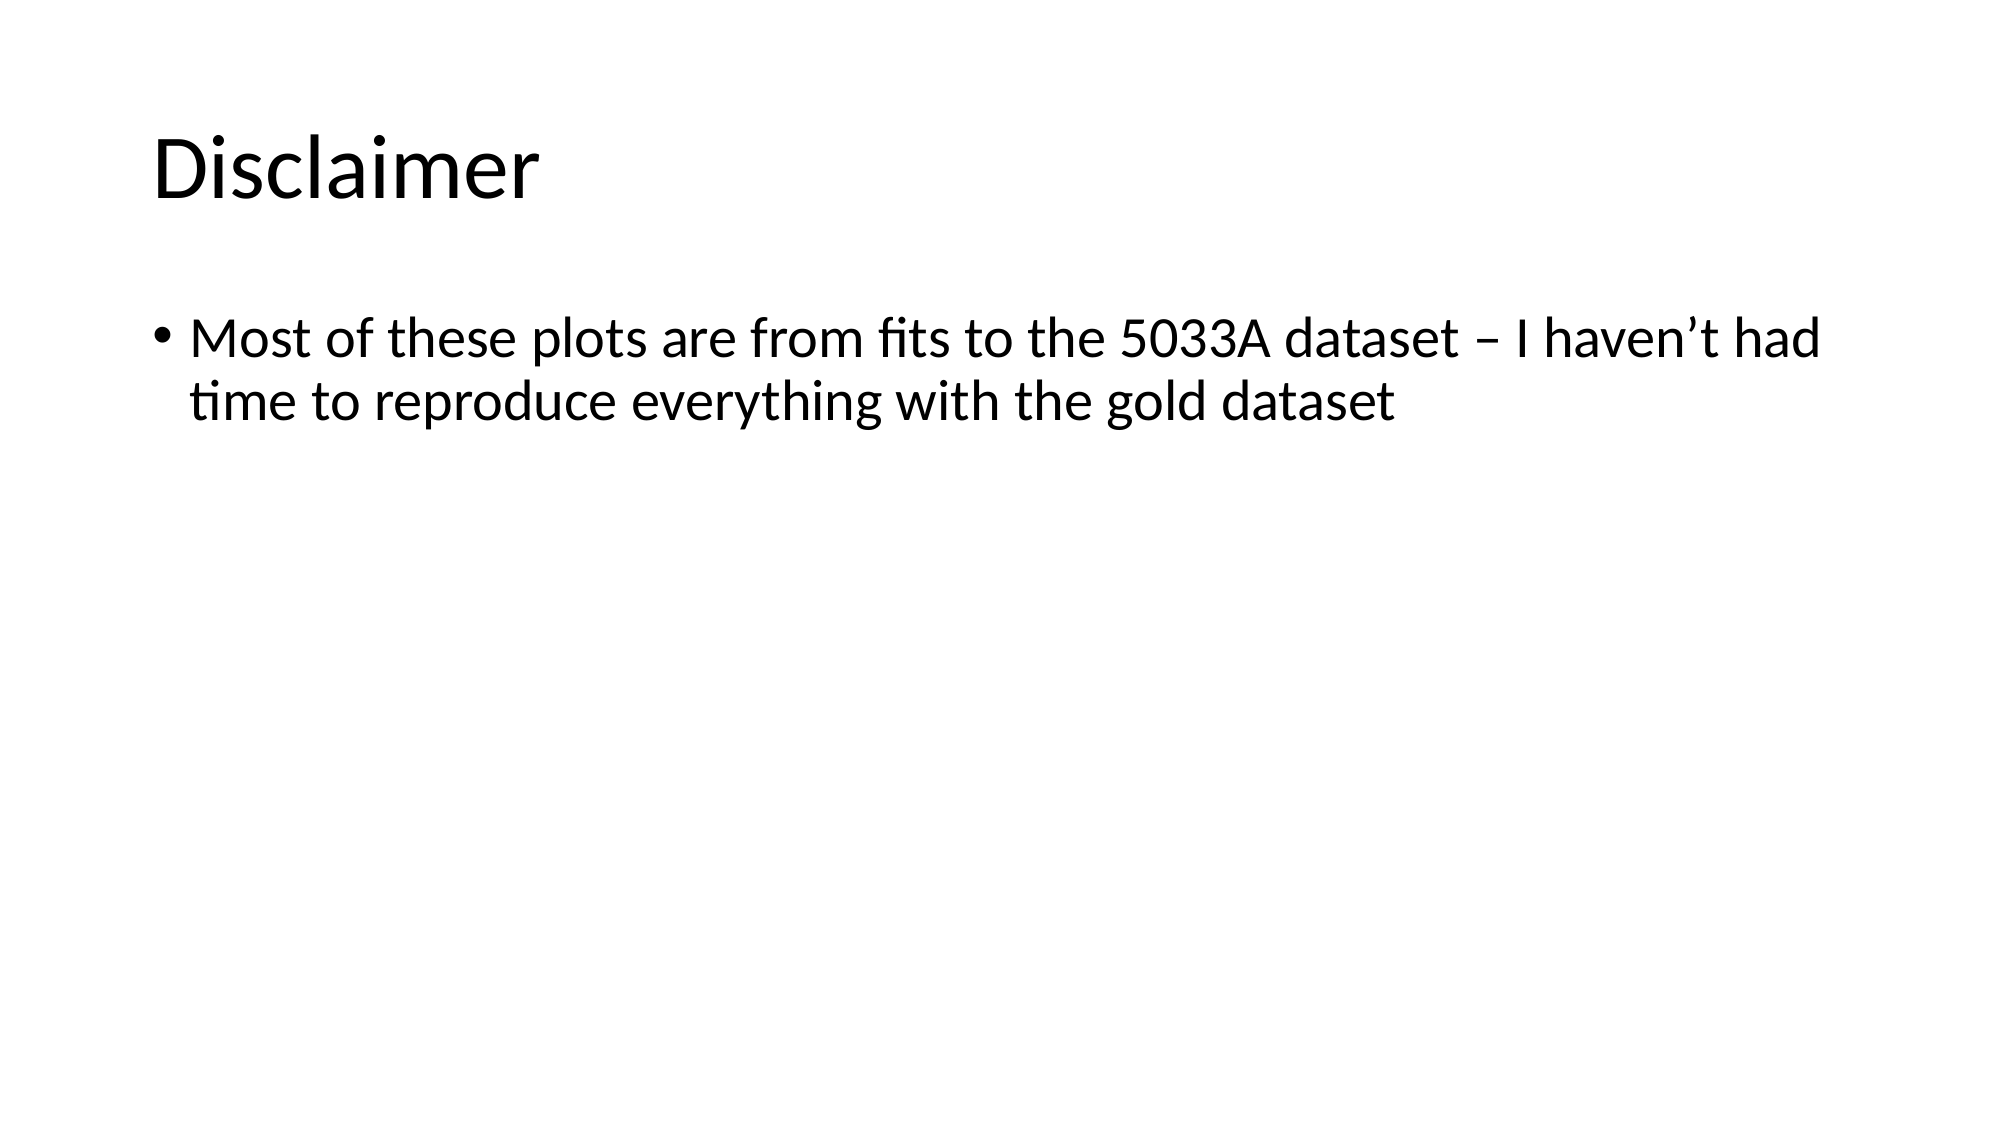

# Disclaimer
Most of these plots are from fits to the 5033A dataset – I haven’t had time to reproduce everything with the gold dataset